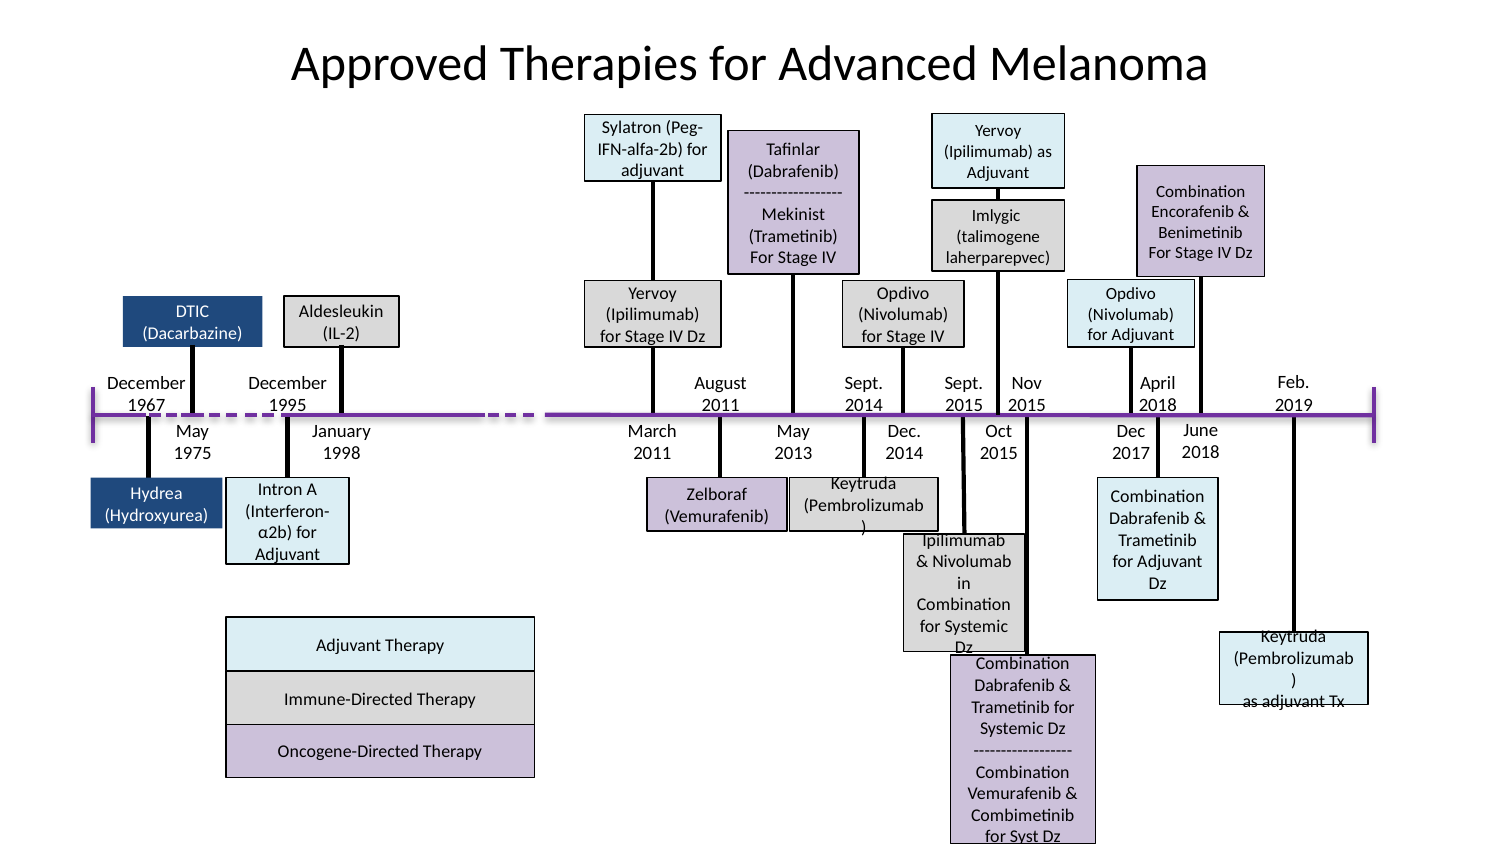

# Approved Therapies for Advanced Melanoma
Yervoy (Ipilimumab) as Adjuvant
Sylatron (Peg-IFN-alfa-2b) for adjuvant
Tafinlar
(Dabrafenib)
------------------
Mekinist
(Trametinib)
For Stage IV
Combination Encorafenib & Benimetinib For Stage IV Dz
Imlygic
(talimogene laherparepvec)
Opdivo (Nivolumab) for Adjuvant
Yervoy (Ipilimumab) for Stage IV Dz
Opdivo
(Nivolumab) for Stage IV
DTIC
(Dacarbazine)
Aldesleukin
(IL-2)
Feb.
2019
December
1967
December
1995
August
2011
Sept.
2014
Sept.
2015
Nov 2015
April 2018
June
2018
May
1975
January
1998
March 2011
May 2013
Dec.
2014
Oct 2015
Dec
2017
Hydrea (Hydroxyurea)
Intron A
(Interferon-α2b) for Adjuvant
Zelboraf (Vemurafenib)
Keytruda
(Pembrolizumab)
Combination Dabrafenib &
Trametinib for Adjuvant Dz
Ipilimumab & Nivolumab in Combination for Systemic Dz
Adjuvant Therapy
Keytruda
(Pembrolizumab)
as adjuvant Tx
Combination Dabrafenib &
Trametinib for Systemic Dz
------------------
Combination Vemurafenib & Combimetinib for Syst Dz
Immune-Directed Therapy
Oncogene-Directed Therapy